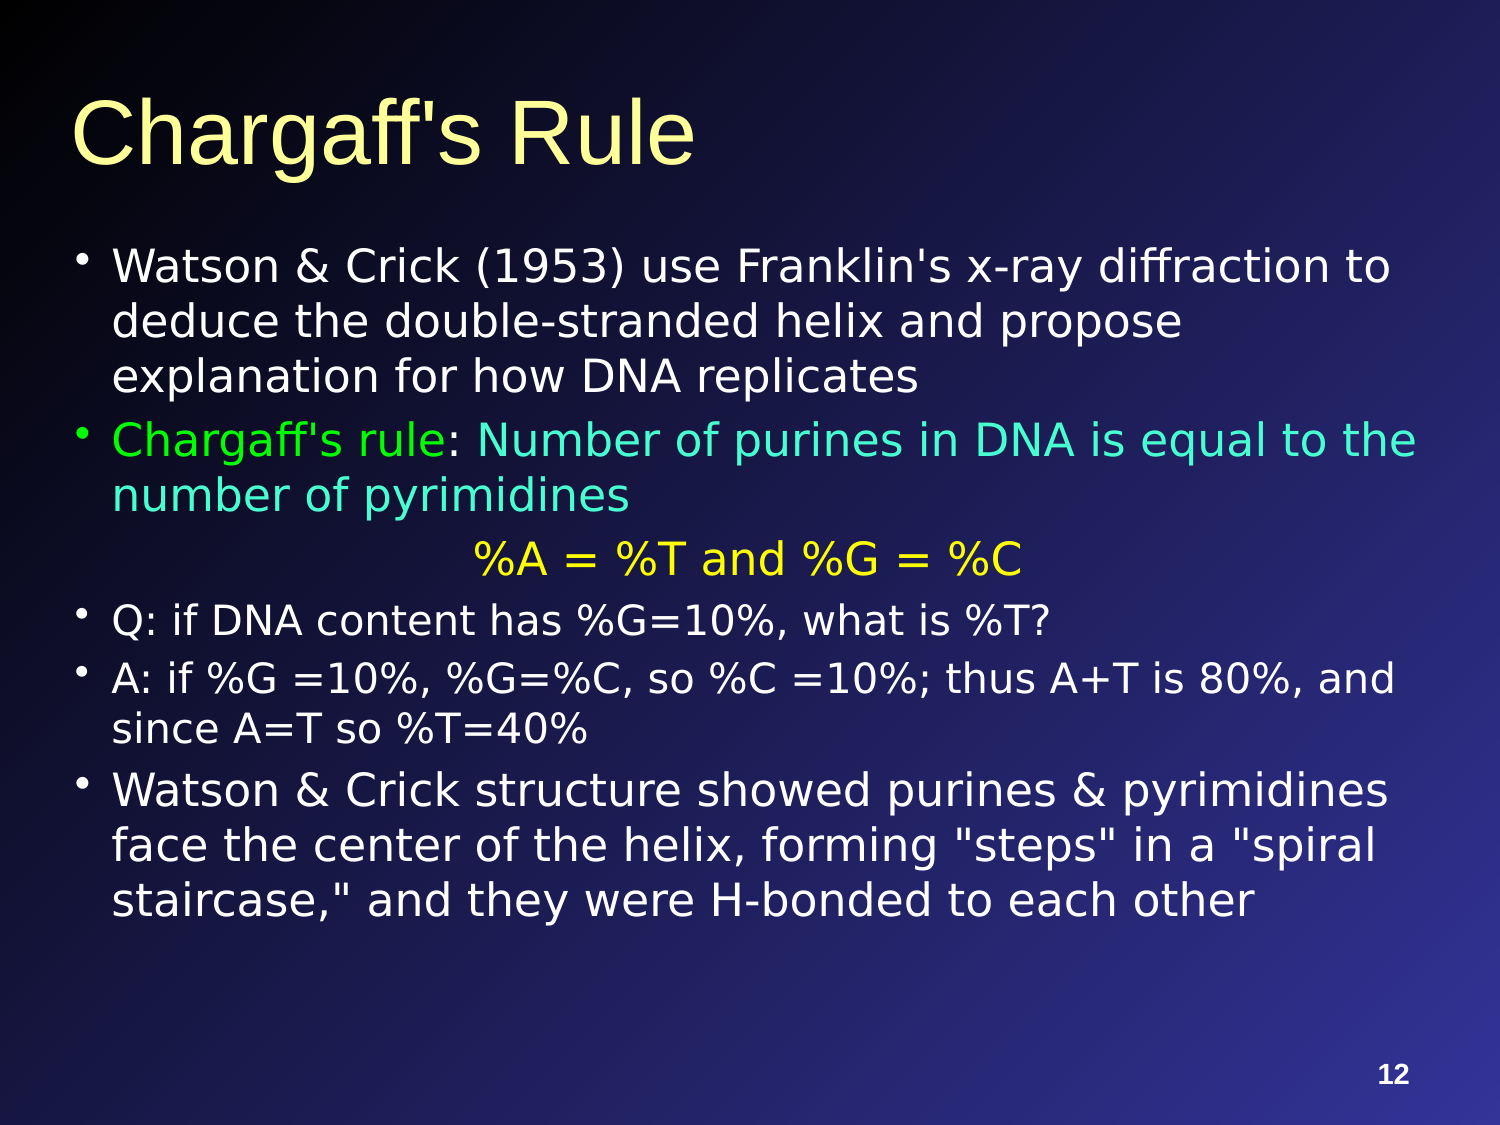

# Chargaff's Rule
Watson & Crick (1953) use Franklin's x-ray diffraction to deduce the double-stranded helix and propose explanation for how DNA replicates
Chargaff's rule: Number of purines in DNA is equal to the number of pyrimidines
%A = %T and %G = %C
Q: if DNA content has %G=10%, what is %T?
A: if %G =10%, %G=%C, so %C =10%; thus A+T is 80%, and since A=T so %T=40%
Watson & Crick structure showed purines & pyrimidines face the center of the helix, forming "steps" in a "spiral staircase," and they were H-bonded to each other
12